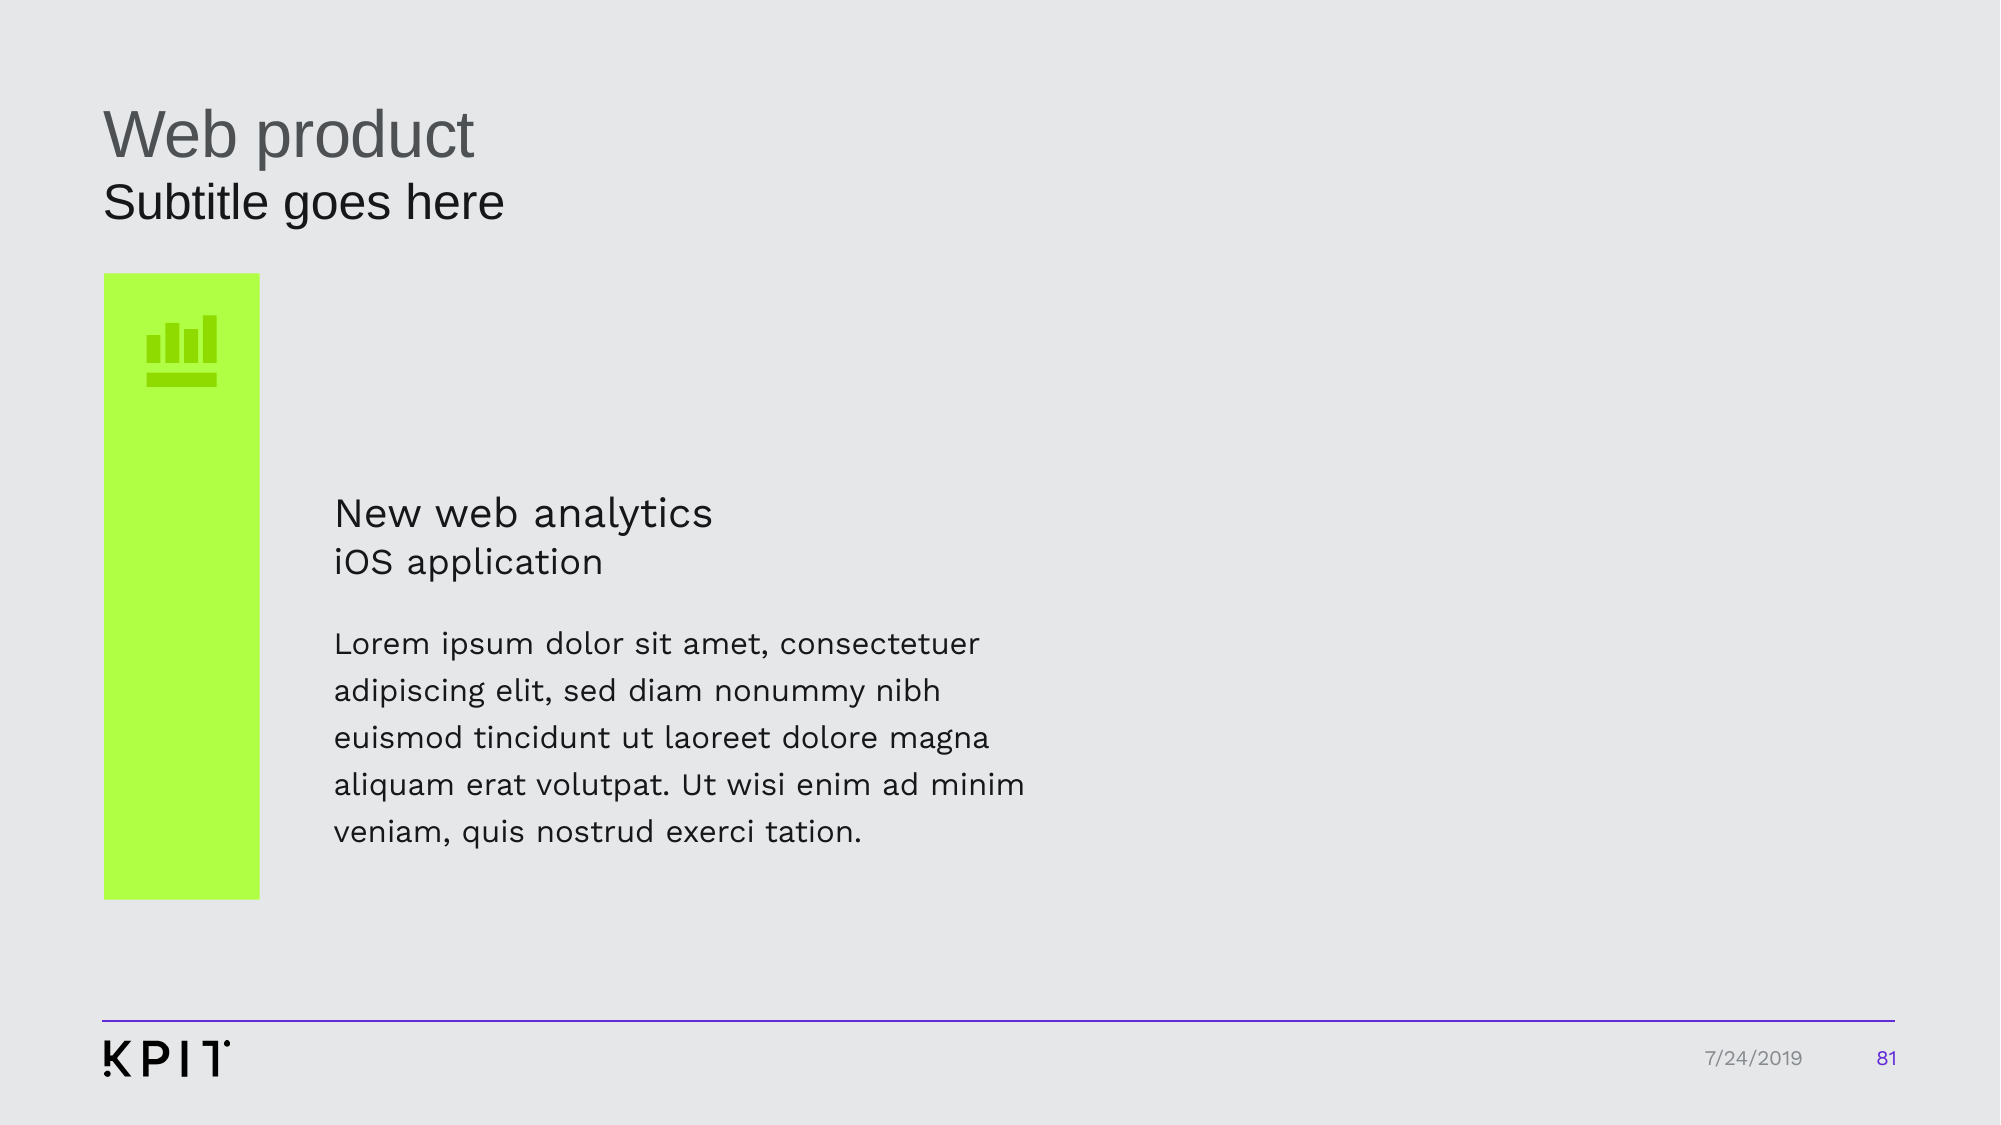

# Web product
Subtitle goes here

New web analytics
iOS application
Lorem ipsum dolor sit amet, consectetuer adipiscing elit, sed diam nonummy nibh
euismod tincidunt ut laoreet dolore magna
aliquam erat volutpat. Ut wisi enim ad minim veniam, quis nostrud exerci tation.
81
7/24/2019